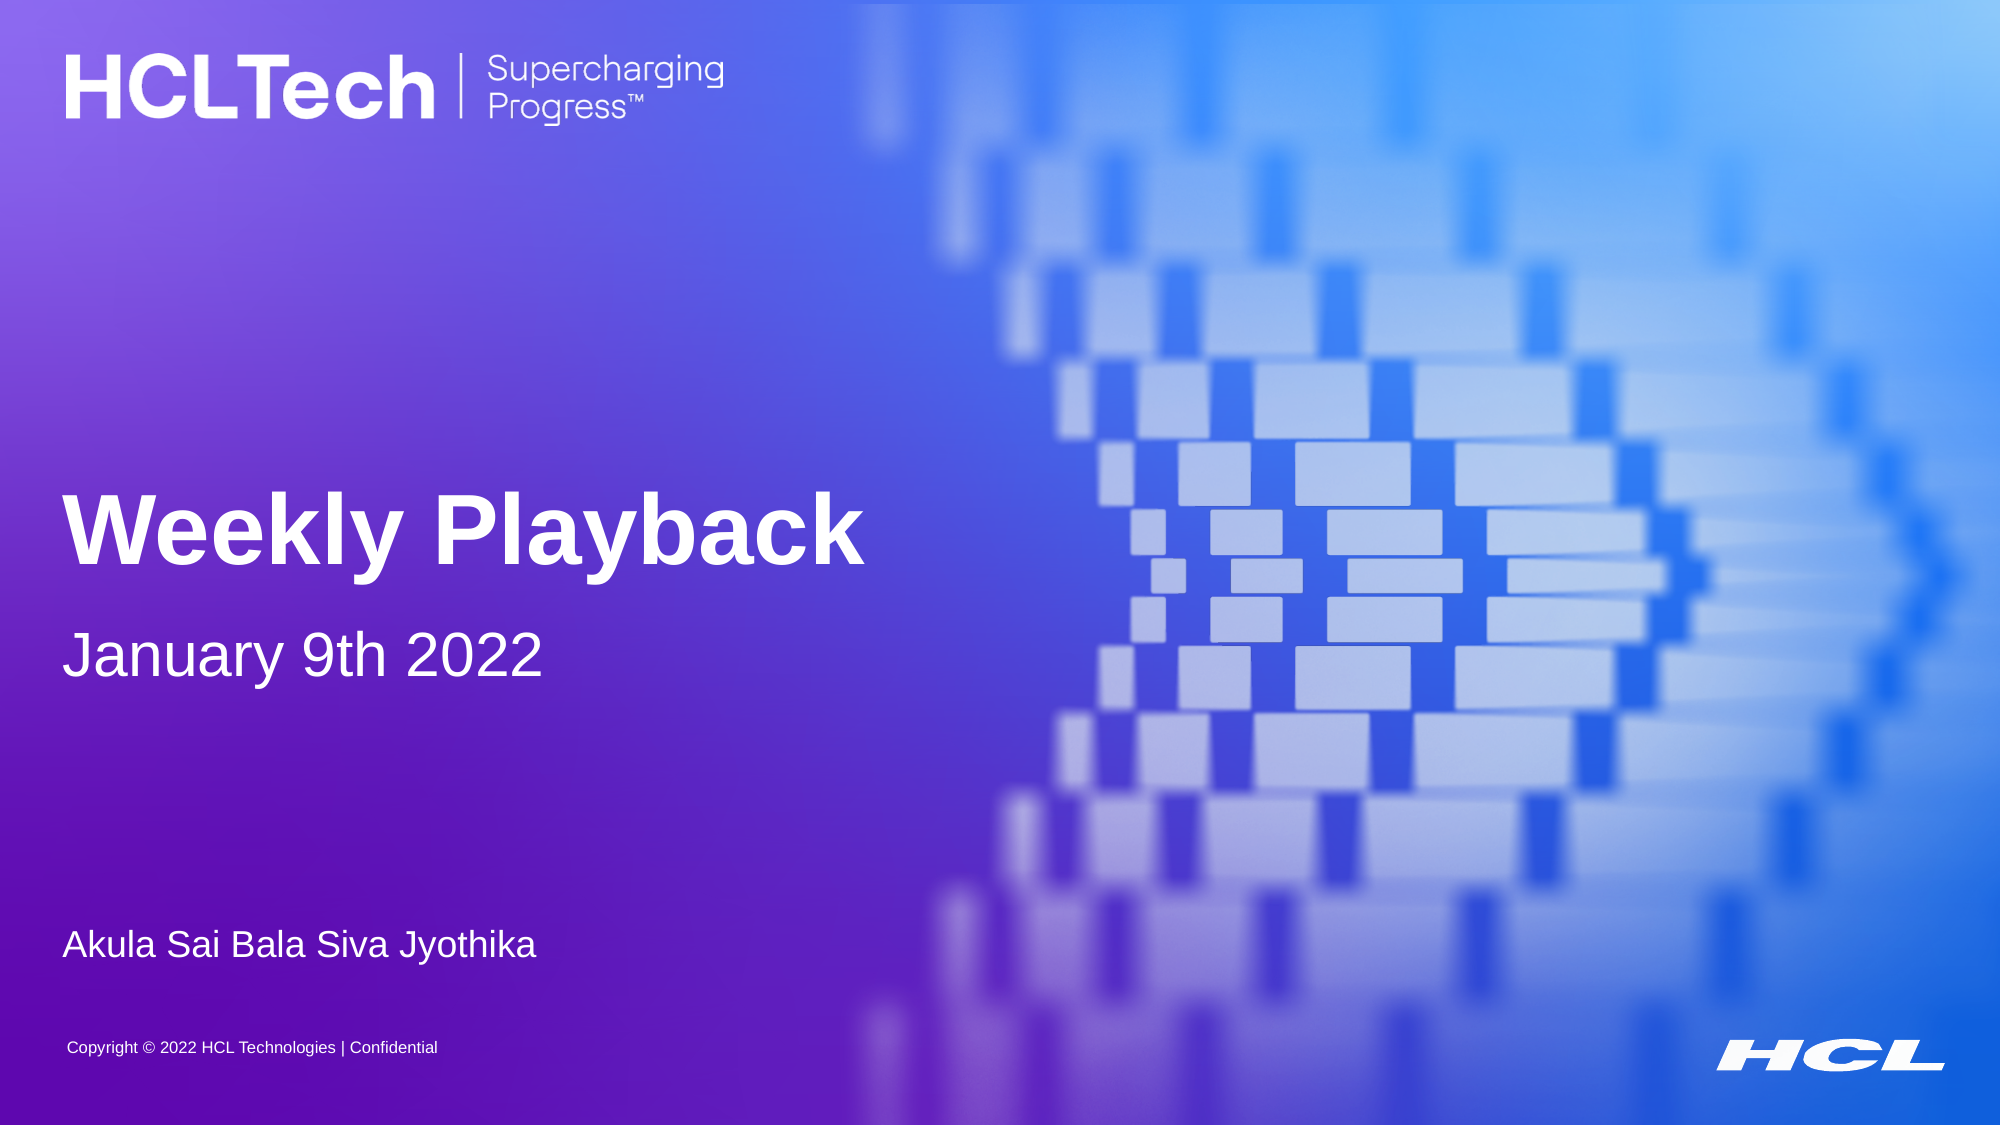

Weekly Playback
January 9th 2022
Akula Sai Bala Siva Jyothika